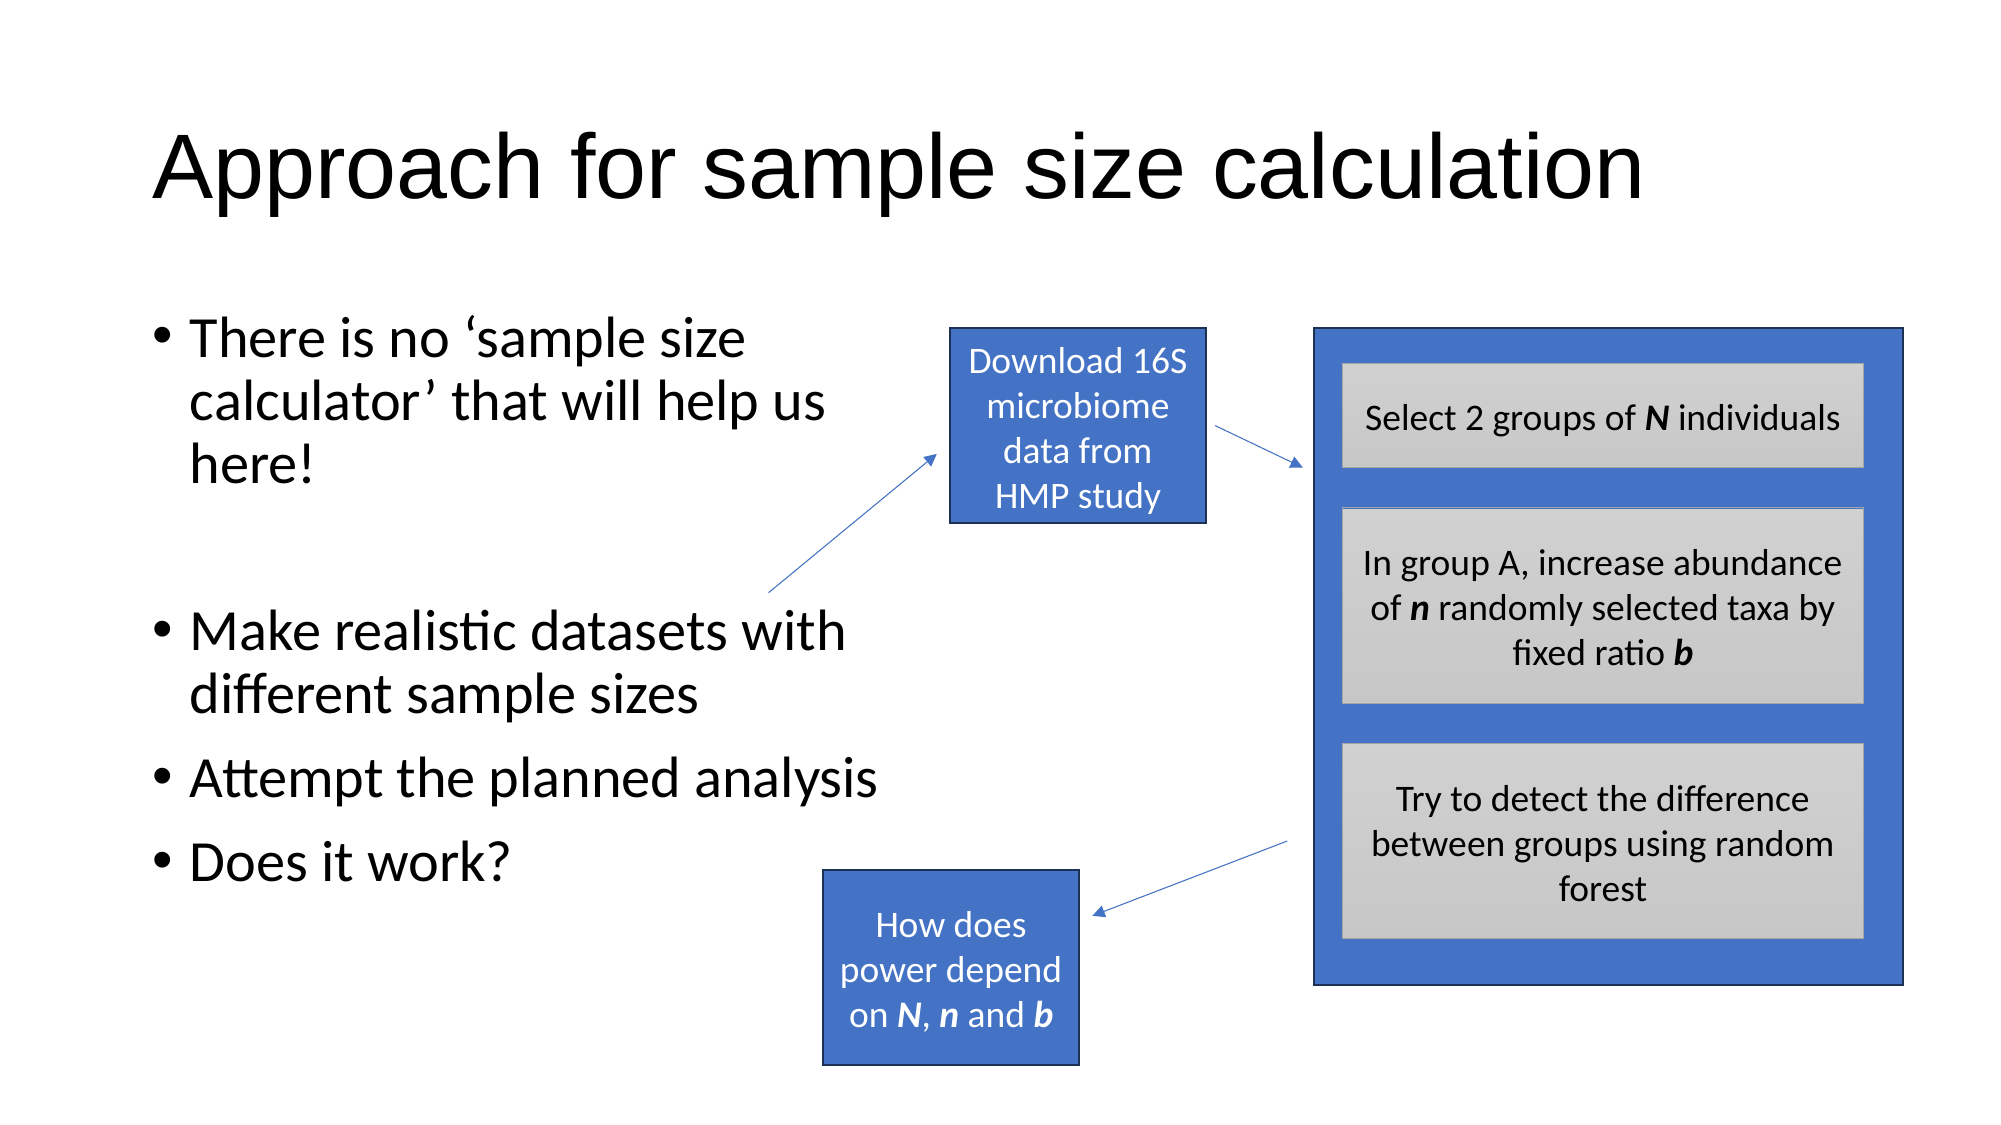

# Approach for sample size calculation
There is no ‘sample size calculator’ that will help us here!

Make realistic datasets with different sample sizes
Attempt the planned analysis
Does it work?

Download 16S microbiome data from HMP study

Select 2 groups of N individuals
In group A, increase abundance of n randomly selected taxa by fixed ratio b
Try to detect the difference between groups using random forest
How does power depend on N, n and b